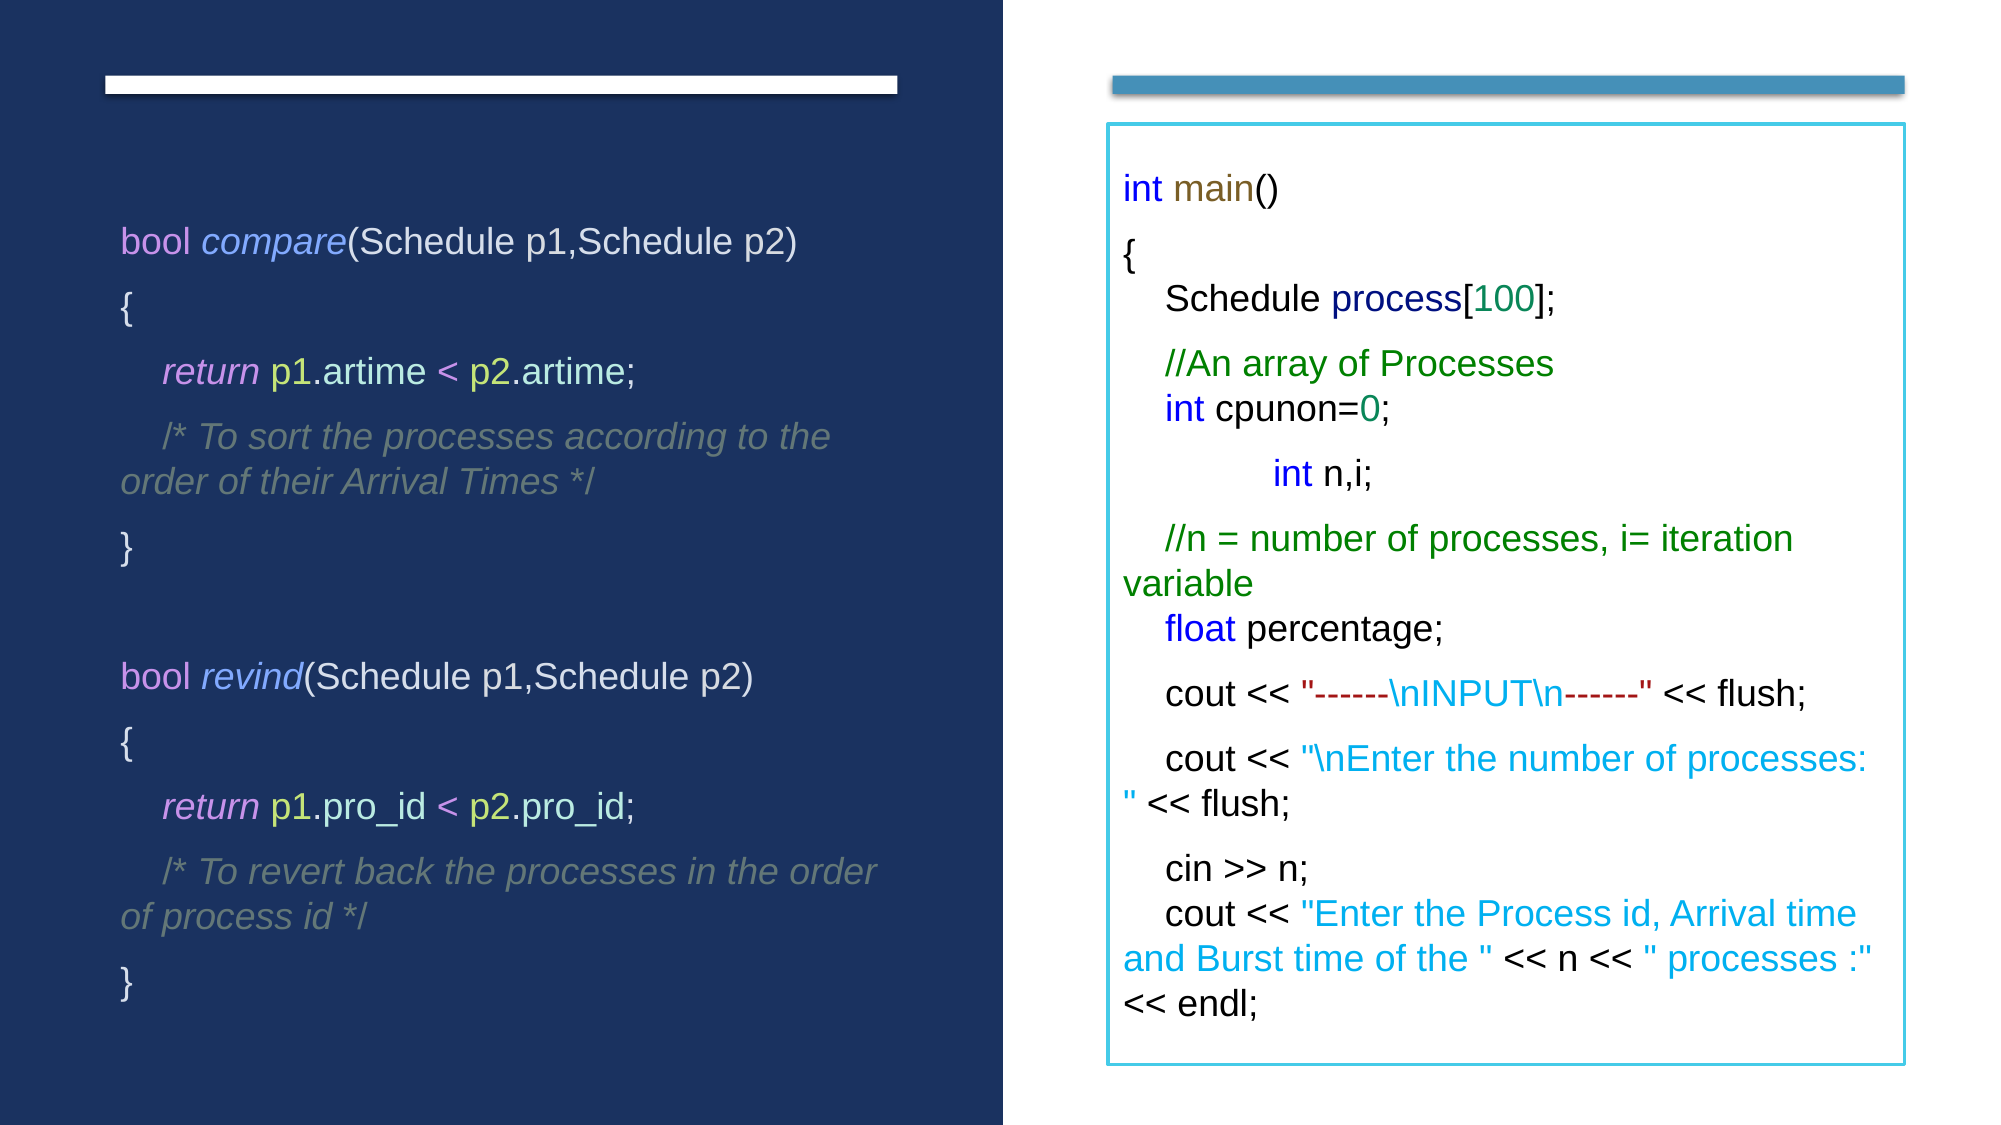

int main()
{
    Schedule process[100];
    //An array of Processes
    int cpunon=0;
	int n,i;
    //n = number of processes, i= iteration variable
    float percentage;
    cout << "------\nINPUT\n------" << flush;
    cout << "\nEnter the number of processes: " << flush;
    cin >> n;
    cout << "Enter the Process id, Arrival time and Burst time of the " << n << " processes :" << endl;
bool compare(Schedule p1,Schedule p2)
{
    return p1.artime < p2.artime;
    /* To sort the processes according to the order of their Arrival Times */
}

bool revind(Schedule p1,Schedule p2)
{
    return p1.pro_id < p2.pro_id;
    /* To revert back the processes in the order of process id */
}